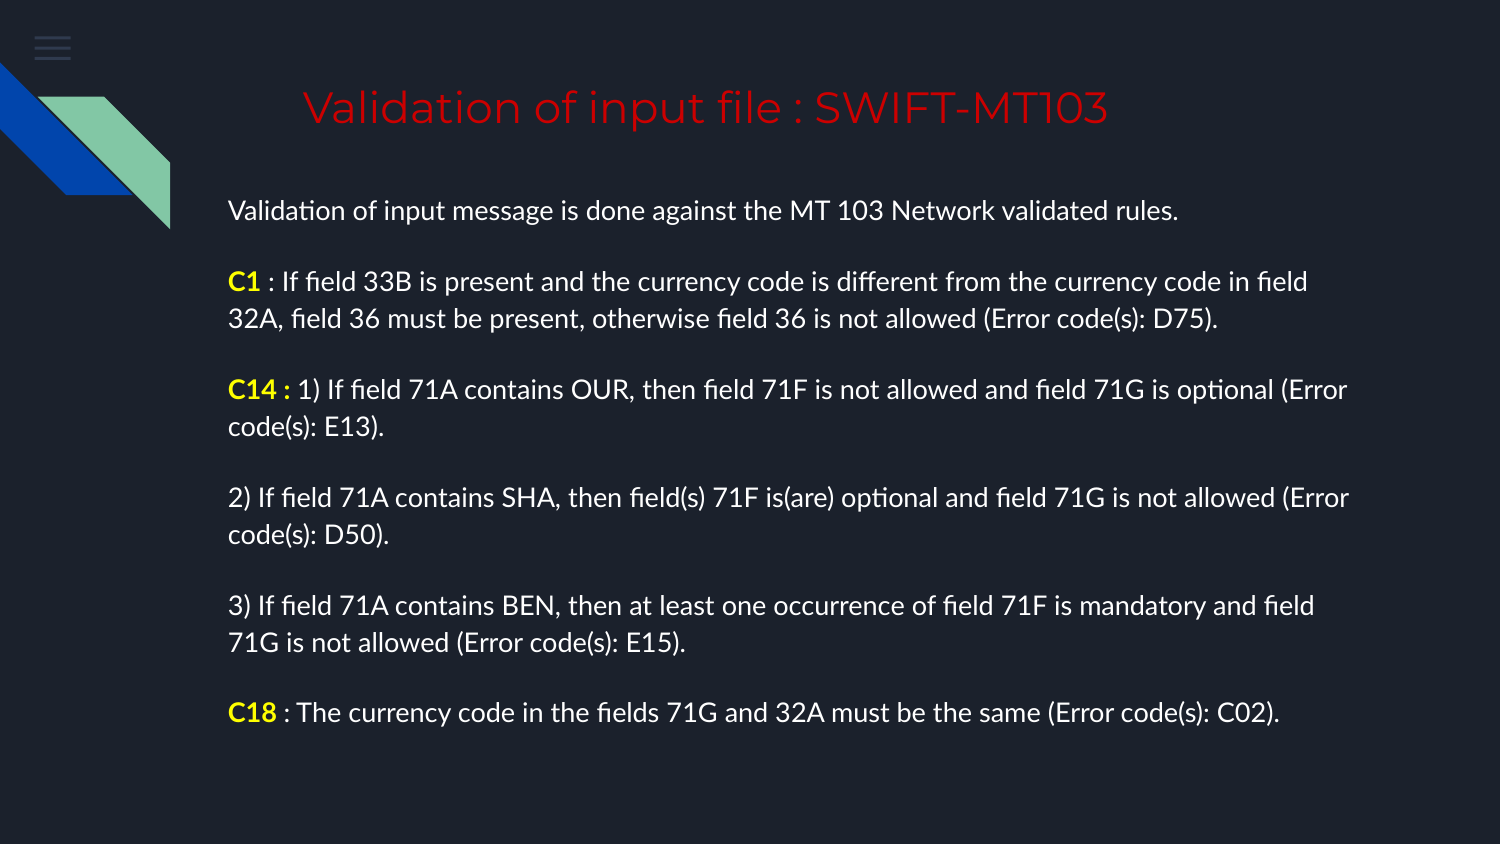

# Validation of input file : SWIFT-MT103
Validation of input message is done against the MT 103 Network validated rules.
C1 : If field 33B is present and the currency code is different from the currency code in field 32A, field 36 must be present, otherwise field 36 is not allowed (Error code(s): D75).
C14 : 1) If field 71A contains OUR, then field 71F is not allowed and field 71G is optional (Error code(s): E13).
2) If field 71A contains SHA, then field(s) 71F is(are) optional and field 71G is not allowed (Error code(s): D50).
3) If field 71A contains BEN, then at least one occurrence of field 71F is mandatory and field 71G is not allowed (Error code(s): E15).
C18 : The currency code in the fields 71G and 32A must be the same (Error code(s): C02).